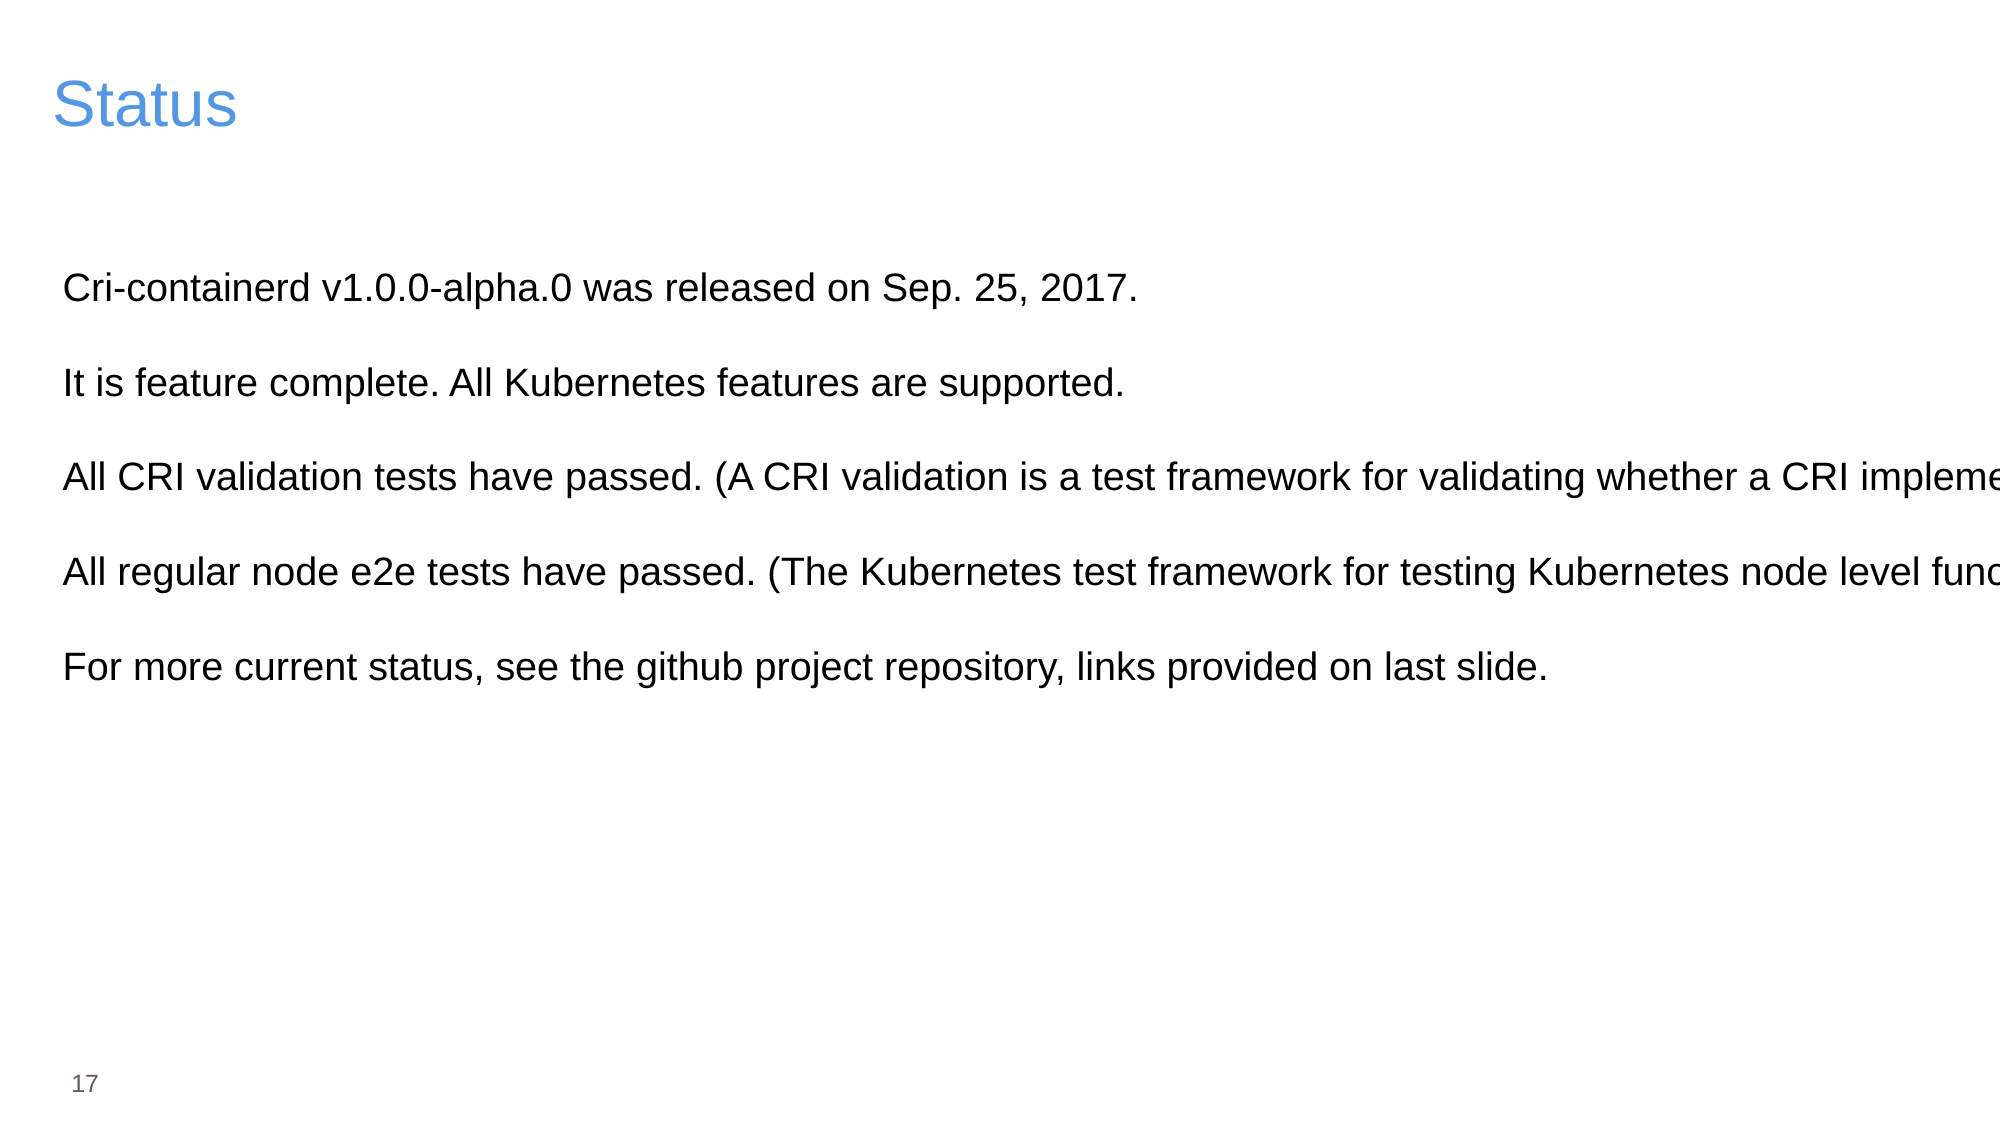

# Status
Cri-containerd v1.0.0-alpha.0 was released on Sep. 25, 2017.

It is feature complete. All Kubernetes features are supported.

All CRI validation tests have passed. (A CRI validation is a test framework for validating whether a CRI implementation meets all the requirements expected by Kubernetes.)

All regular node e2e tests have passed. (The Kubernetes test framework for testing Kubernetes node level functionalities such as managing pods, mounting volumes etc.)

For more current status, see the github project repository, links provided on last slide.

17